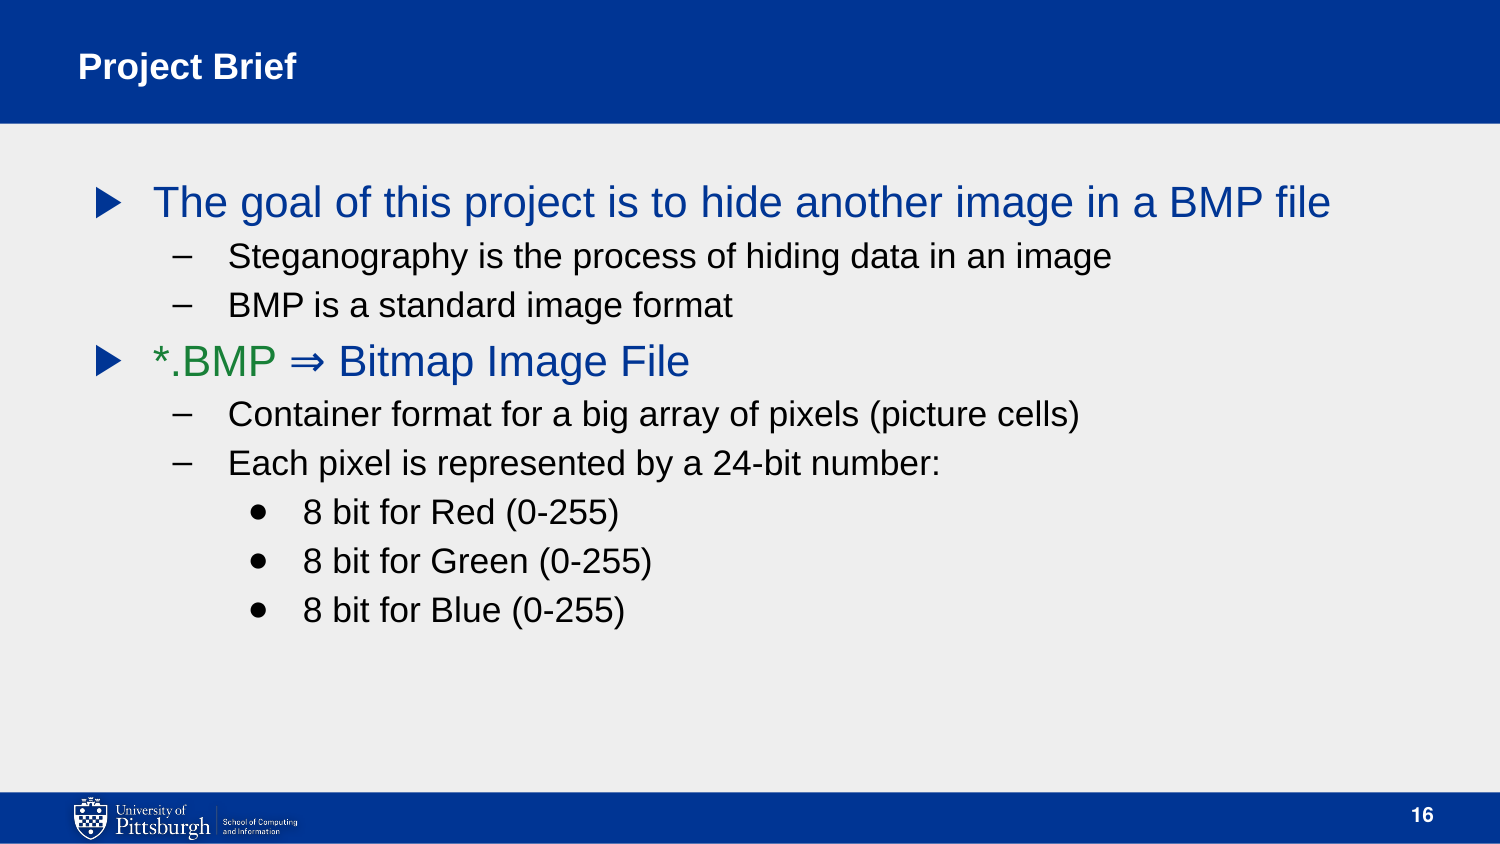

# Project Brief
The goal of this project is to hide another image in a BMP file
Steganography is the process of hiding data in an image
BMP is a standard image format
*.BMP ⇒ Bitmap Image File
Container format for a big array of pixels (picture cells)
Each pixel is represented by a 24-bit number:
8 bit for Red (0-255)
8 bit for Green (0-255)
8 bit for Blue (0-255)
16